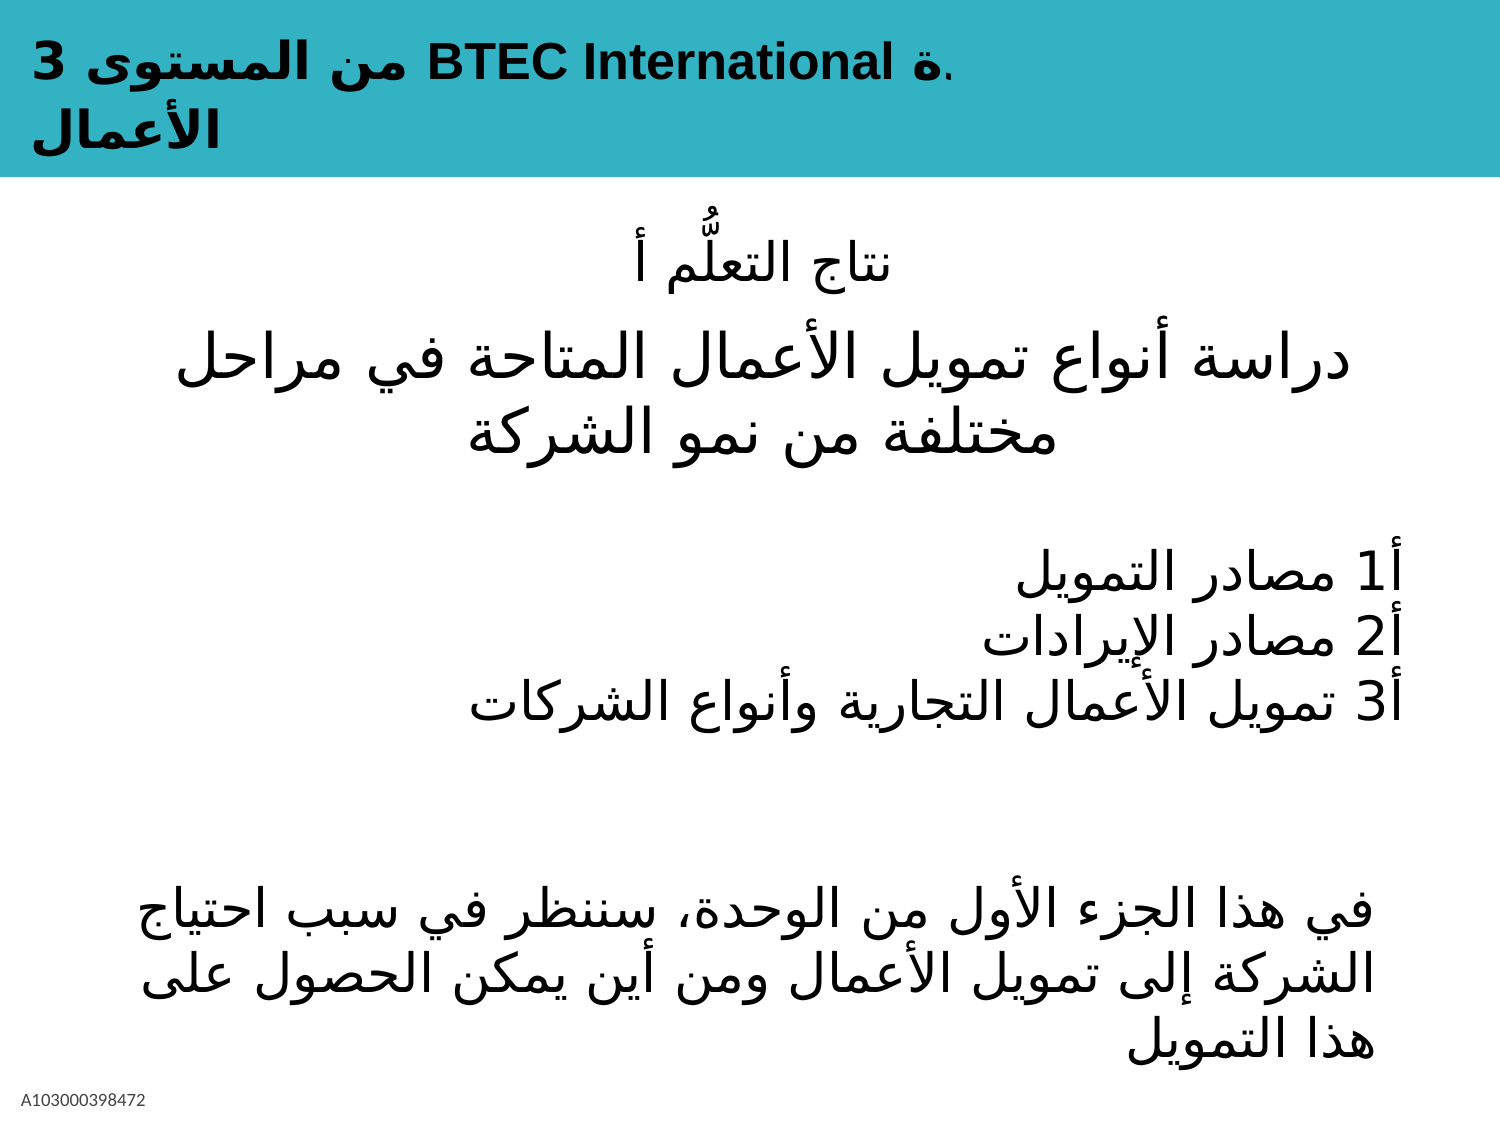

# نتاج التعلُّم أ
دراسة أنواع تمويل الأعمال المتاحة في مراحل مختلفة من نمو الشركة

أ1 مصادر التمويل
أ2 مصادر الإيرادات
أ3 تمويل الأعمال التجارية وأنواع الشركات

في هذا الجزء الأول من الوحدة، سننظر في سبب احتياج الشركة إلى تمويل الأعمال ومن أين يمكن الحصول على هذا التمويل
A103000398472